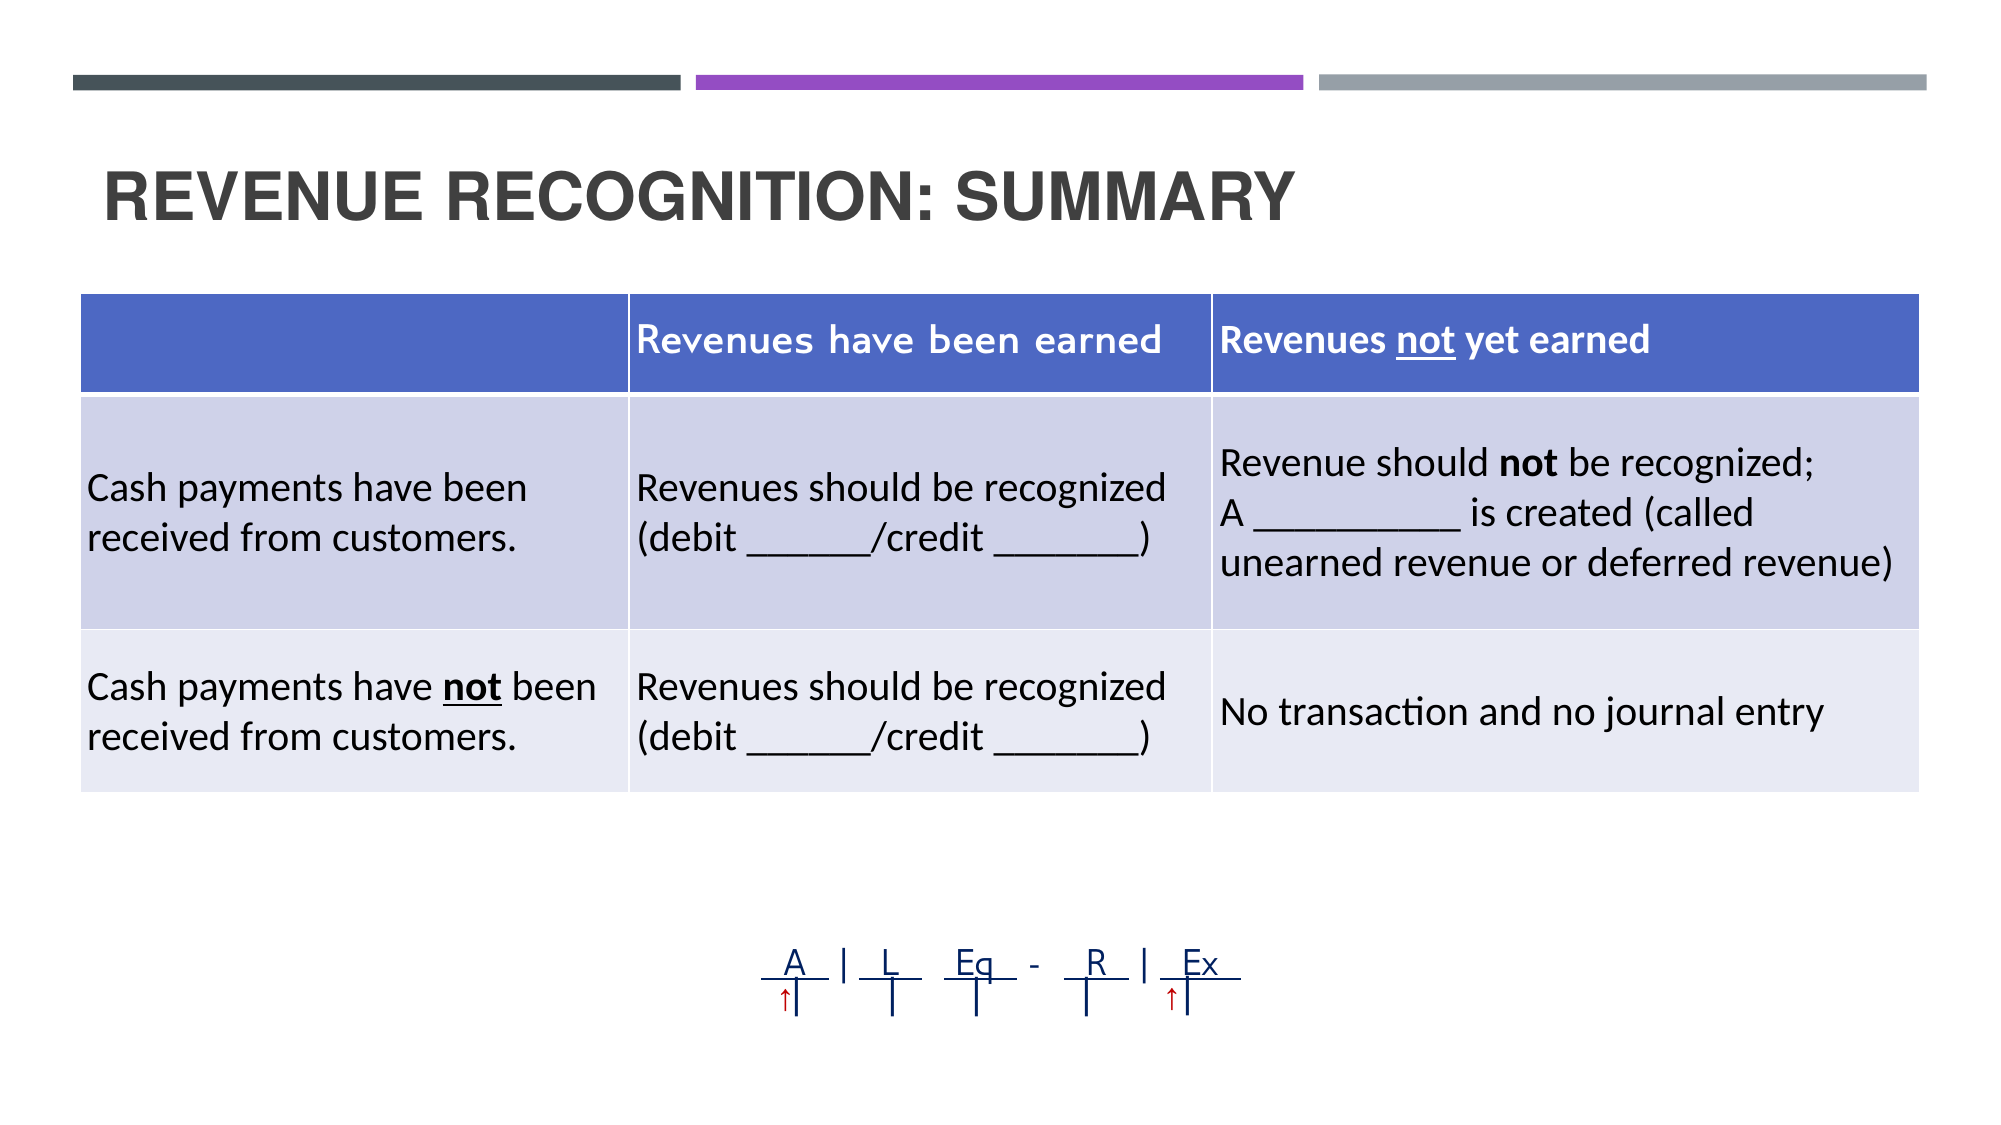

# Revenue Recognition: summary
|  | Revenues have been earned | Revenues not yet earned |
| --- | --- | --- |
| Cash payments have been received from customers. | Revenues should be recognized (debit \_\_\_\_\_\_/credit \_\_\_\_\_\_\_) | Revenue should not be recognized; A \_\_\_\_\_\_\_\_\_\_ is created (called unearned revenue or deferred revenue) |
| Cash payments have not been received from customers. | Revenues should be recognized (debit \_\_\_\_\_\_/credit \_\_\_\_\_\_\_) | No transaction and no journal entry |
  A   |   L     Eq   -    R   |   Ex
|
|
|
|
|
↑
↑
16